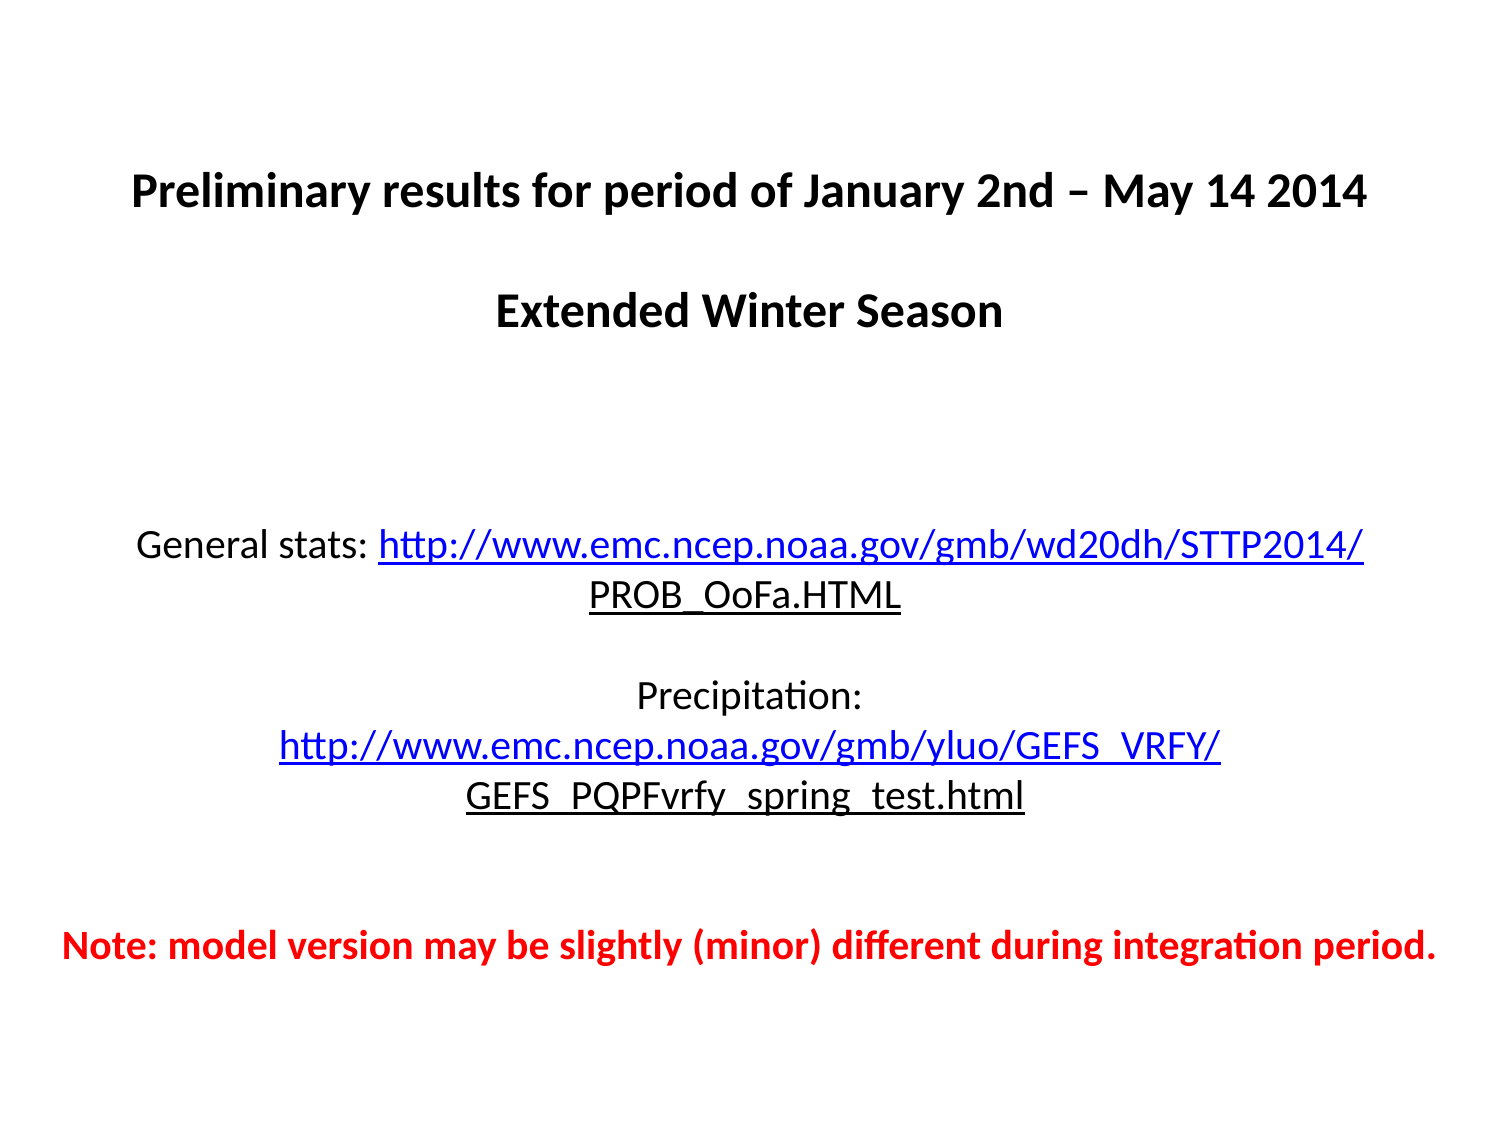

Preliminary results for period of January 2nd – May 14 2014

Extended Winter Season

General stats: http://www.emc.ncep.noaa.gov/gmb/wd20dh/STTP2014/PROB_OoFa.HTML

Precipitation:
http://www.emc.ncep.noaa.gov/gmb/yluo/GEFS_VRFY/GEFS_PQPFvrfy_spring_test.html

Note: model version may be slightly (minor) different during integration period.